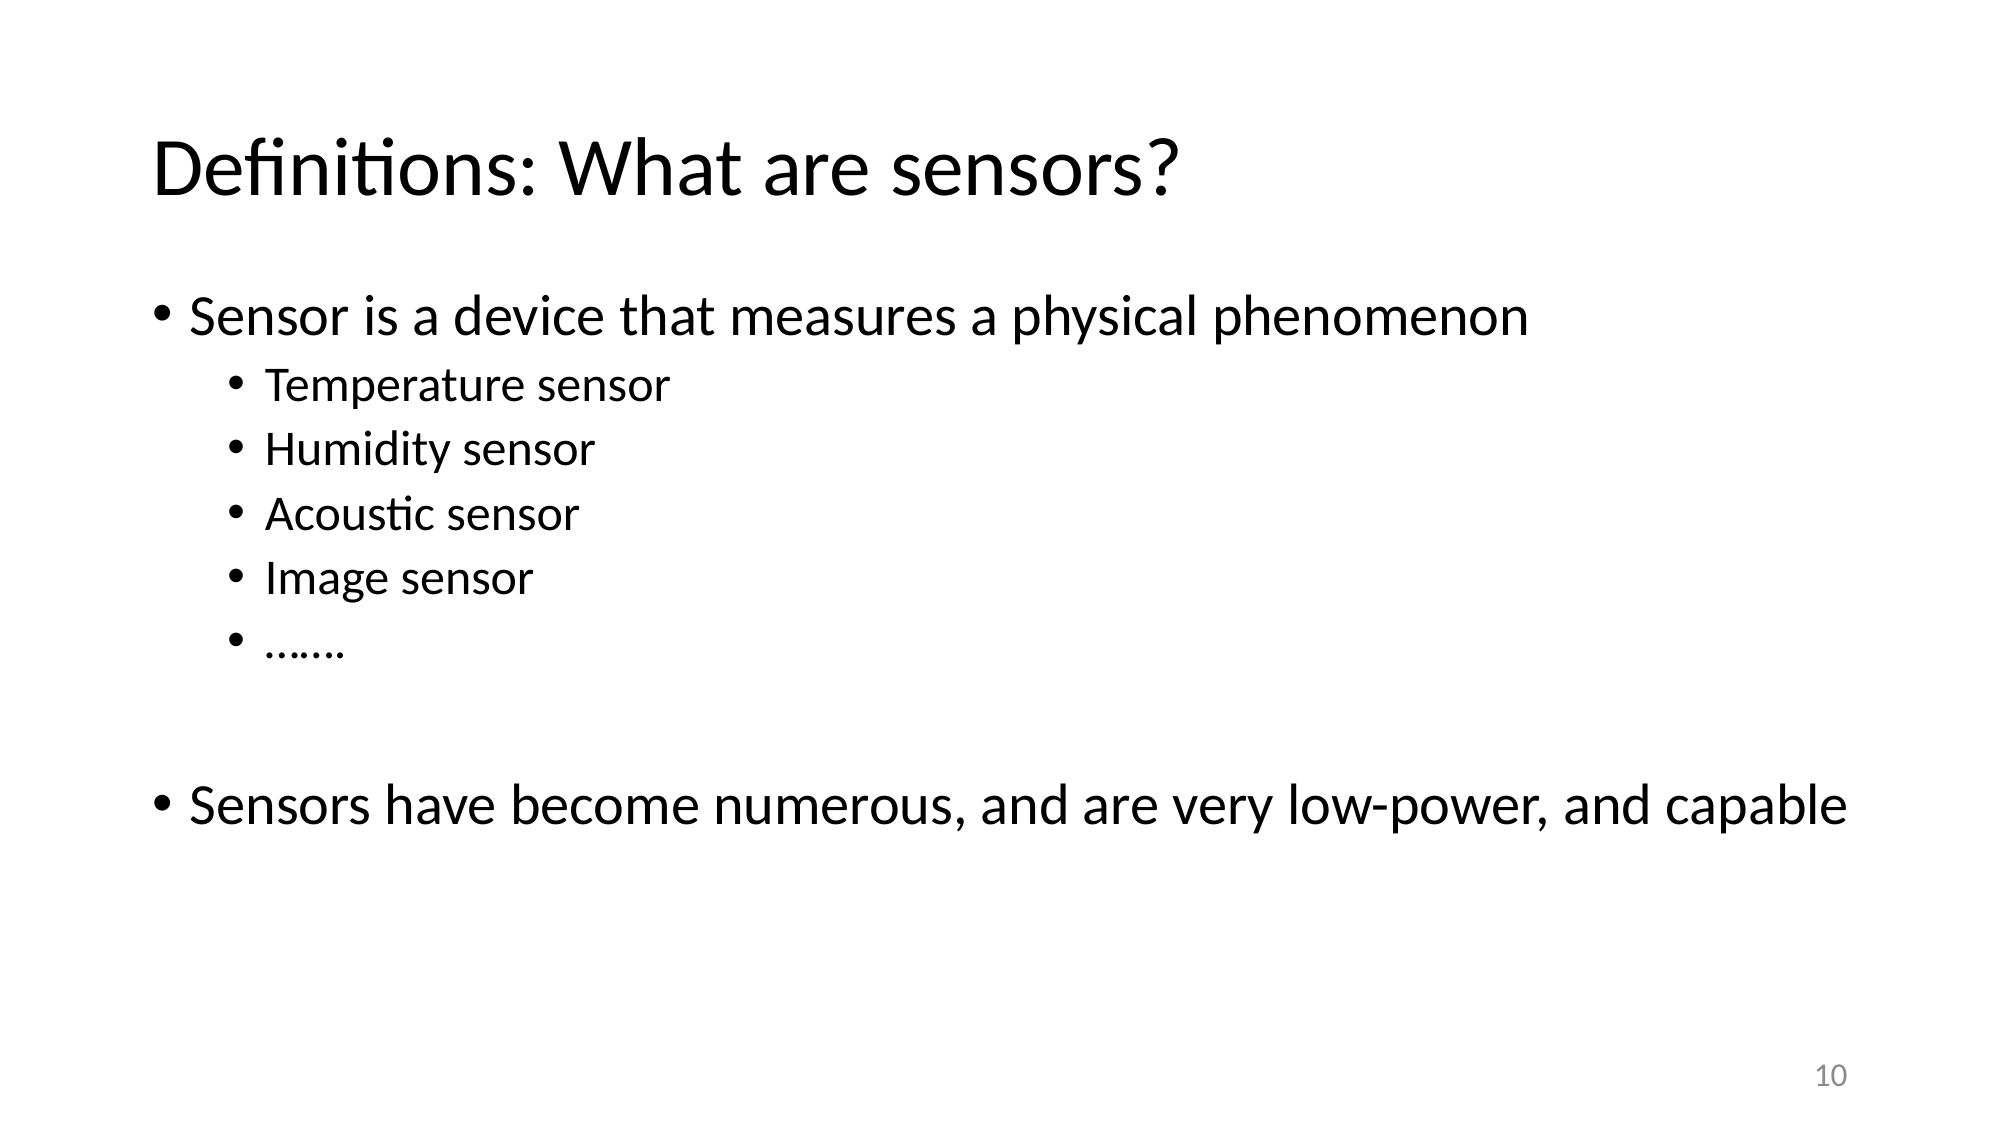

# Definitions: What are sensors?
Sensor is a device that measures a physical phenomenon
Temperature sensor
Humidity sensor
Acoustic sensor
Image sensor
…….

Sensors have become numerous, and are very low-power, and capable
10